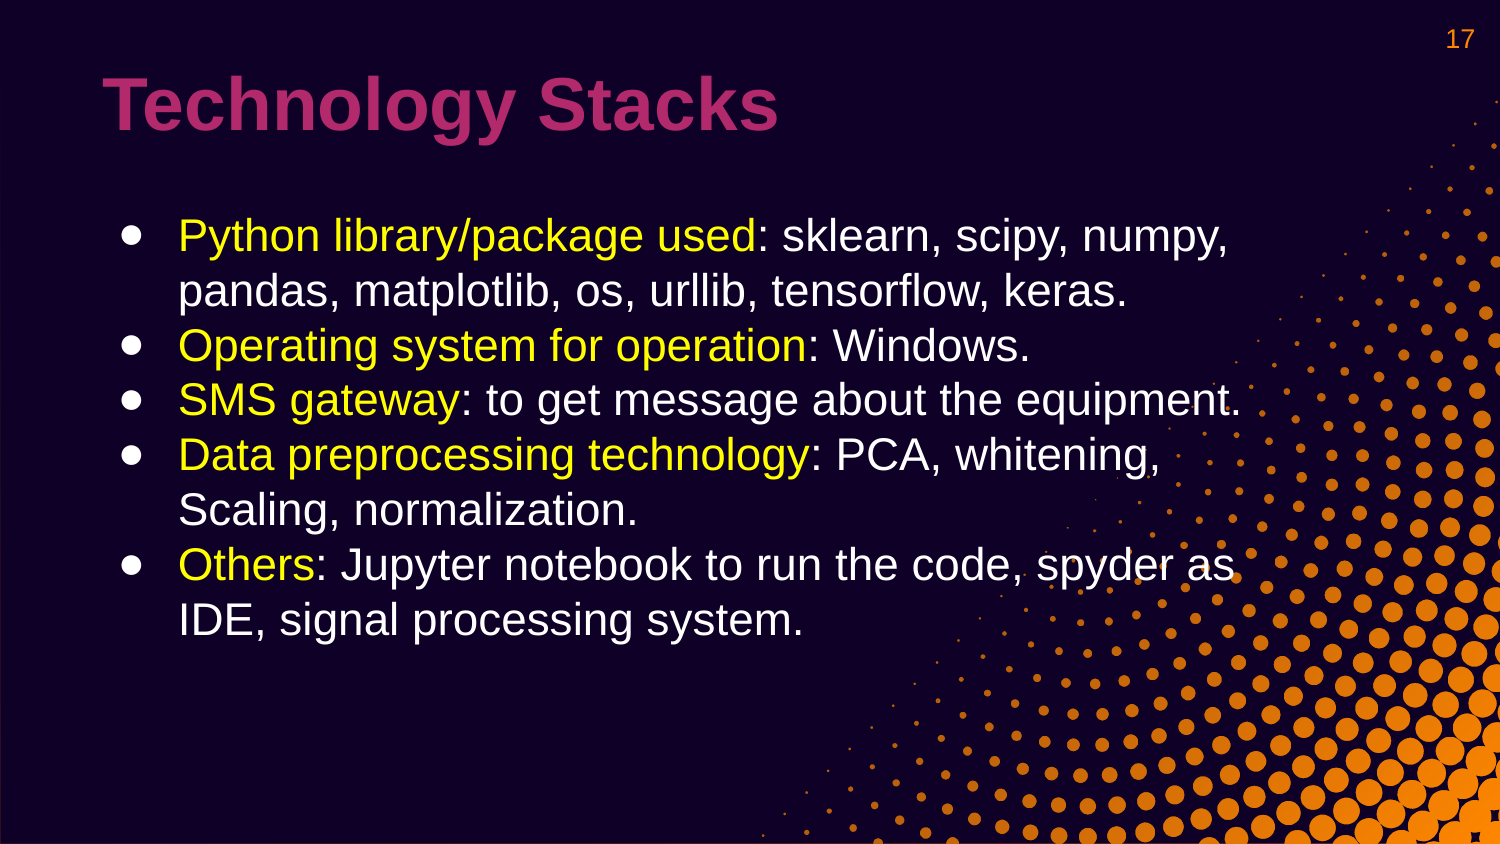

17
Technology Stacks
Python library/package used: sklearn, scipy, numpy, pandas, matplotlib, os, urllib, tensorflow, keras.
Operating system for operation: Windows.
SMS gateway: to get message about the equipment.
Data preprocessing technology: PCA, whitening, Scaling, normalization.
Others: Jupyter notebook to run the code, spyder as IDE, signal processing system.